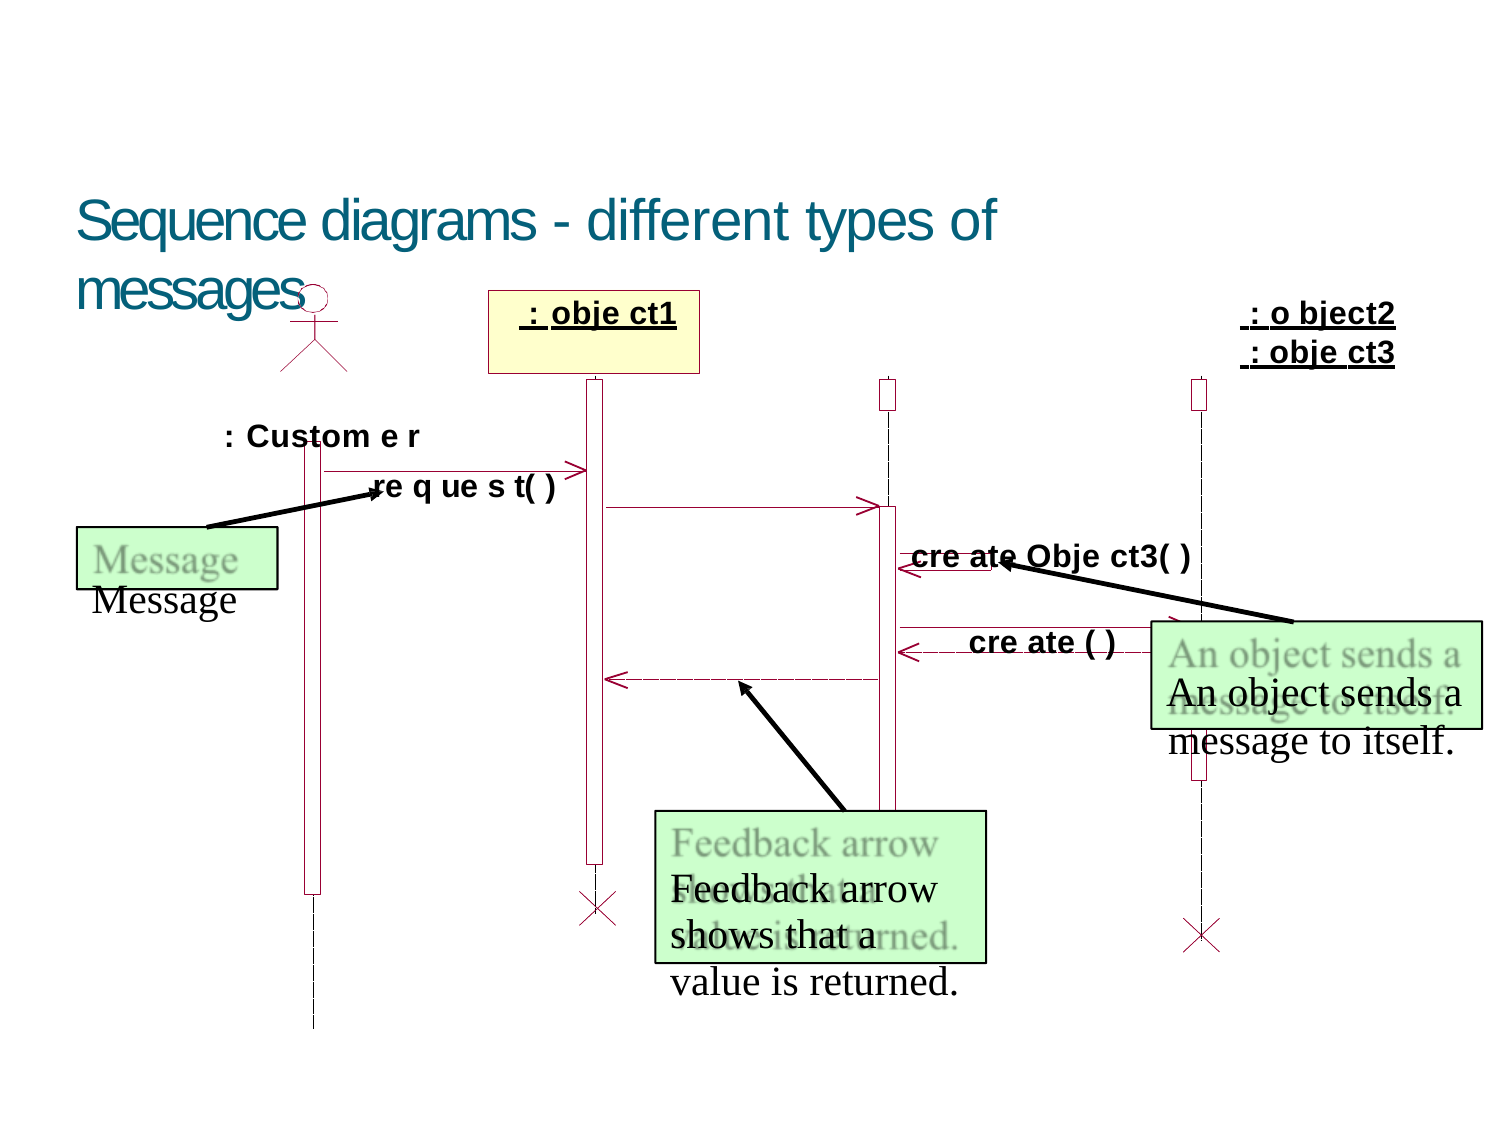

# Sequence diagrams - different types of messages

 : obje ct1	 : o bject2	 : obje ct3

: Custom e r
re q ue s t( )

cre ate Obje ct3( )
Message
cre ate ( )
An object sends a
message to itself.

Feedback arrow  shows that a  value is returned.